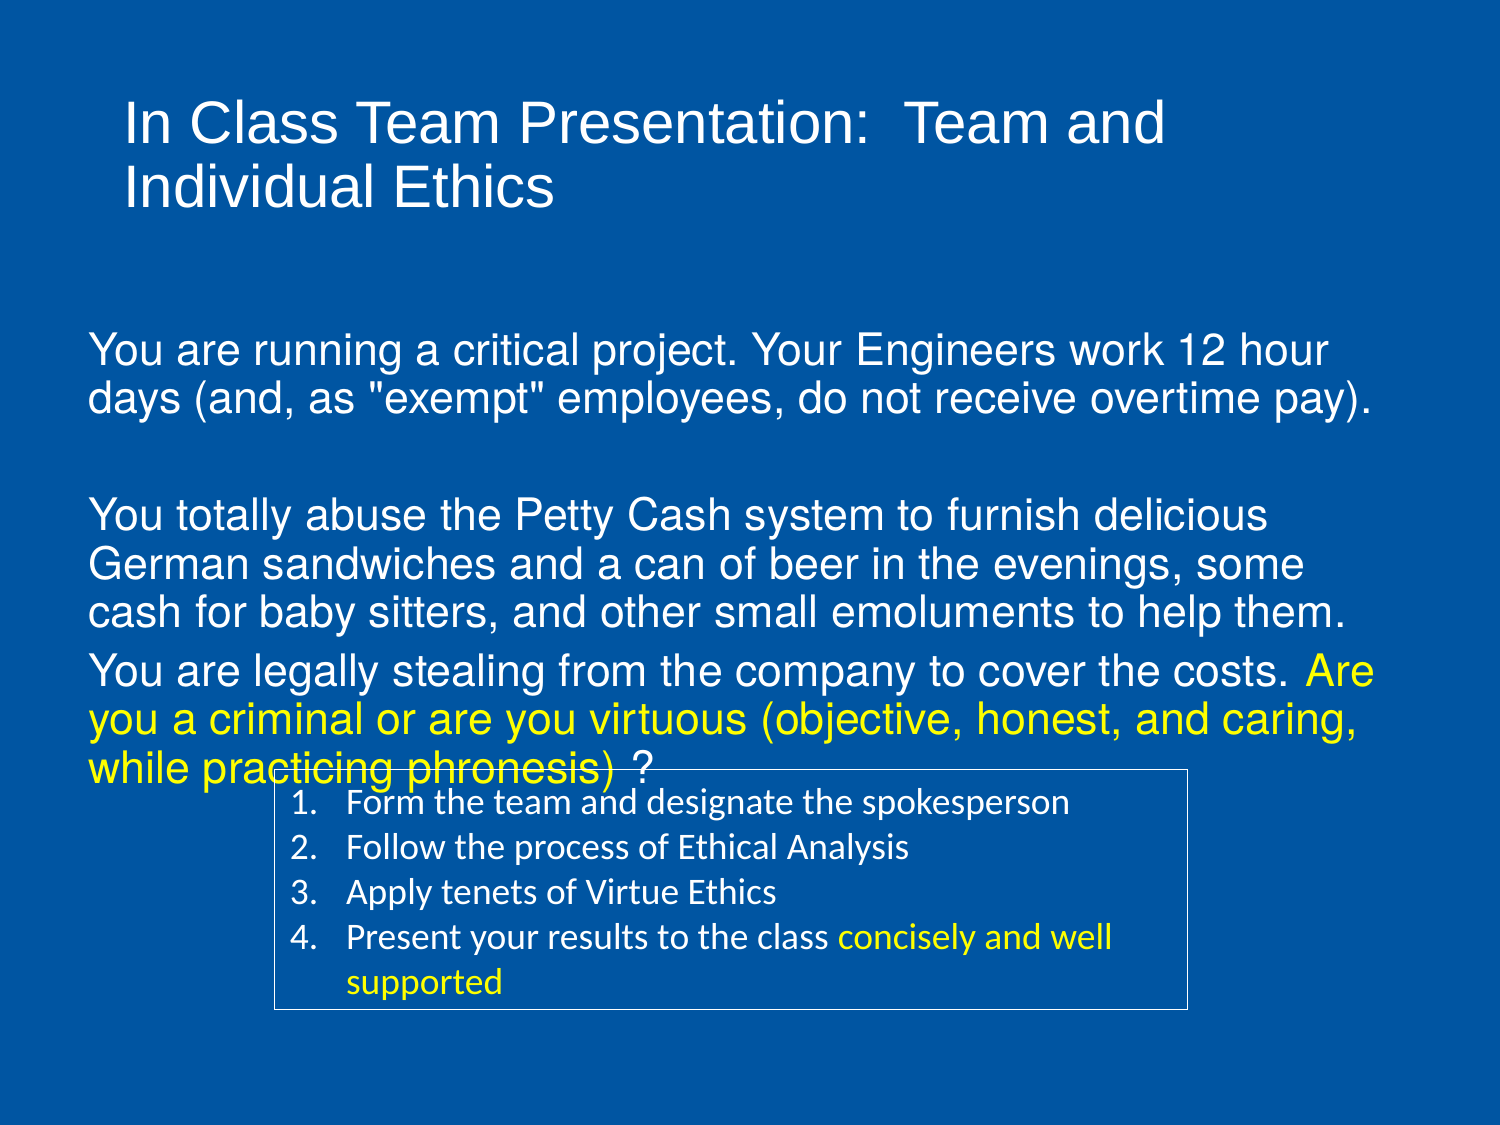

# In Class Team Presentation:  Team and Individual Ethics
You are running a critical project. Your Engineers work 12 hour days (and, as "exempt" employees, do not receive overtime pay).

You totally abuse the Petty Cash system to furnish delicious German sandwiches and a can of beer in the evenings, some cash for baby sitters, and other small emoluments to help them.
You are legally stealing from the company to cover the costs. Are you a criminal or are you virtuous (objective, honest, and caring, while practicing phronesis) ?
Form the team and designate the spokesperson
Follow the process of Ethical Analysis
Apply tenets of Virtue Ethics
Present your results to the class concisely and well supported